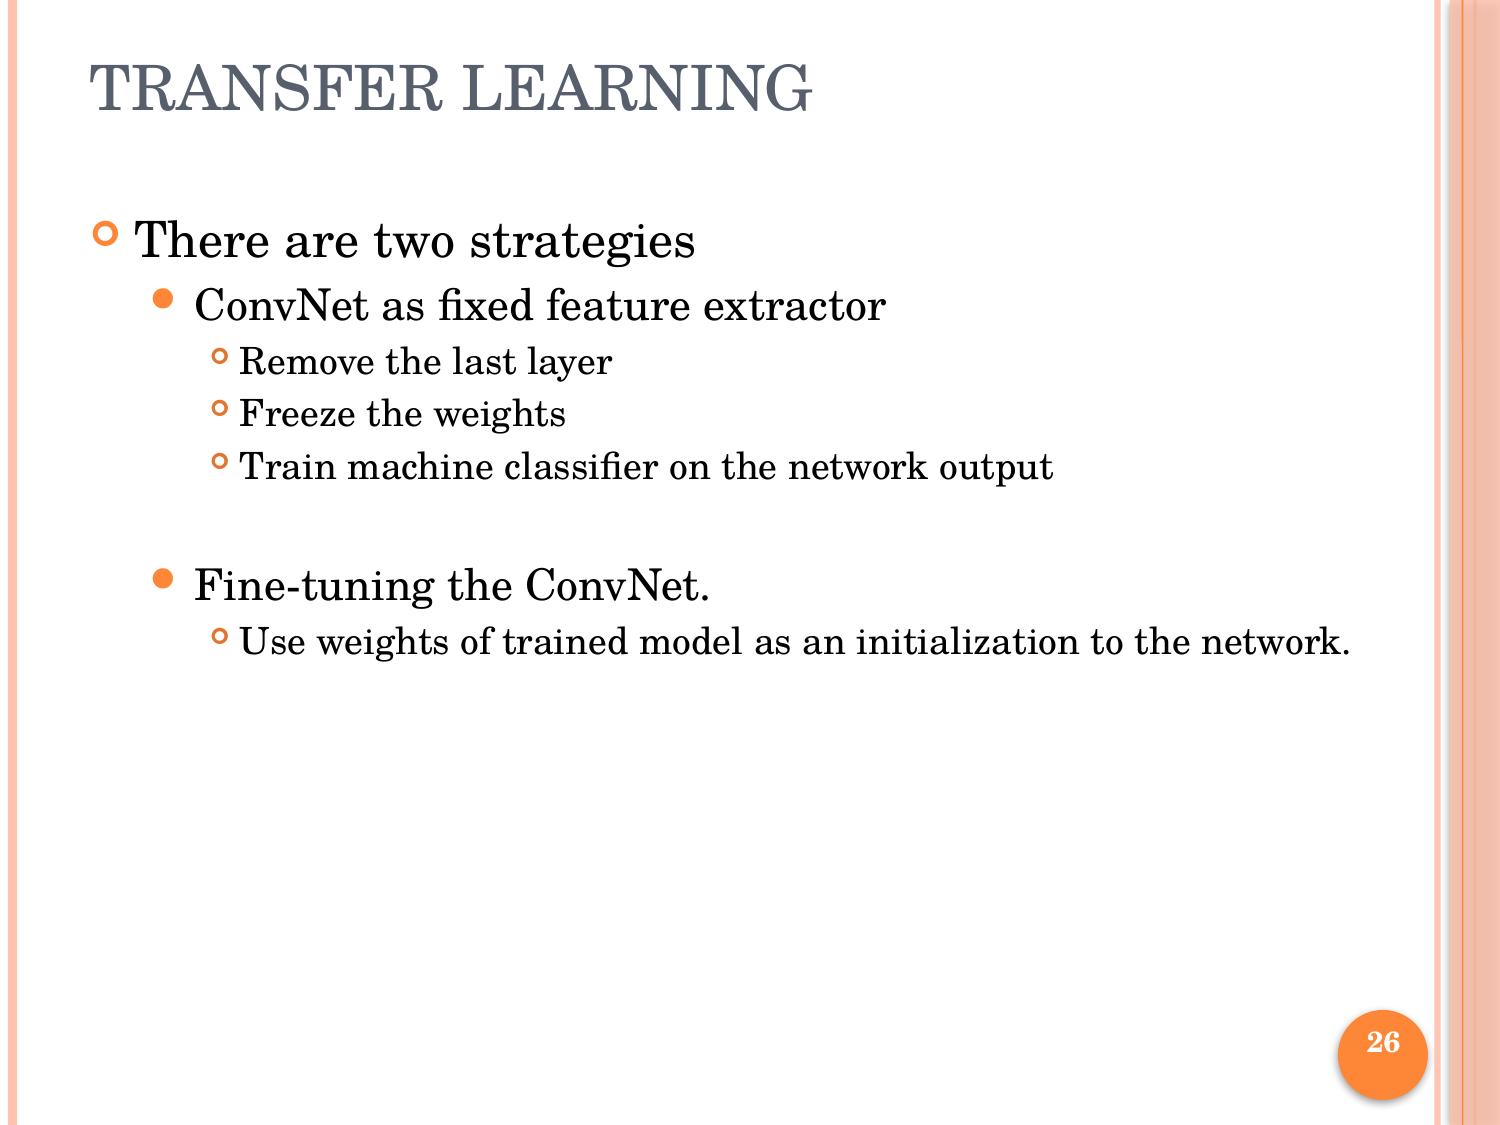

# Transfer Learning
There are two strategies
ConvNet as fixed feature extractor
Remove the last layer
Freeze the weights
Train machine classifier on the network output

Fine-tuning the ConvNet.
Use weights of trained model as an initialization to the network.

26